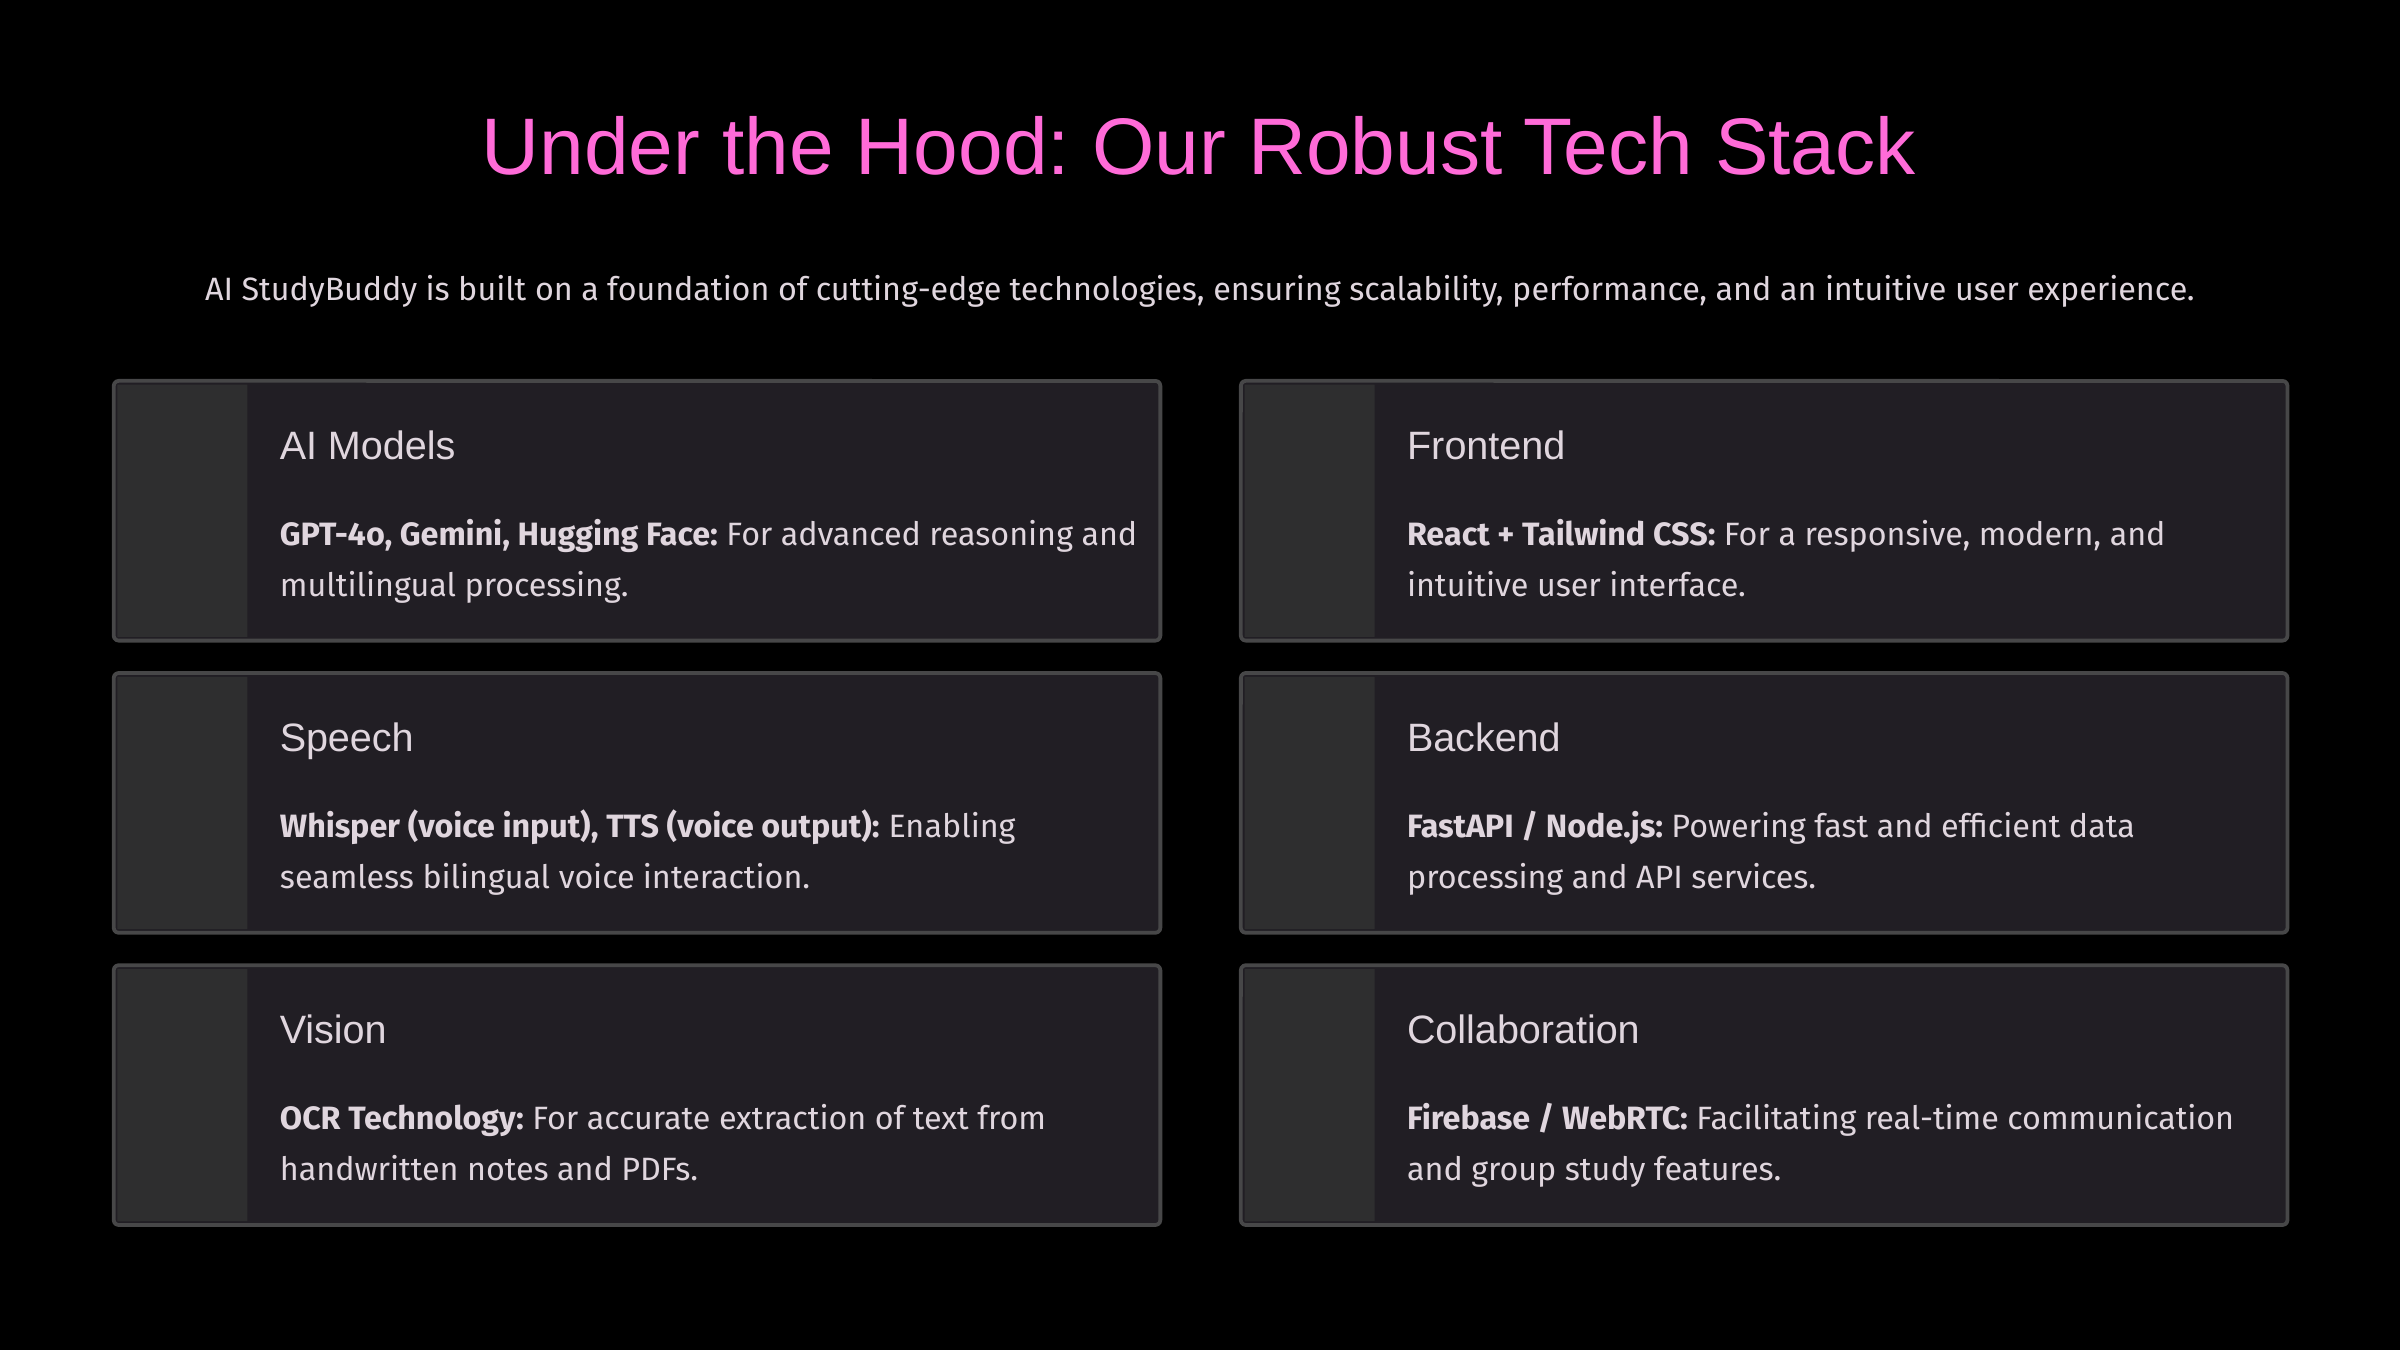

Under the Hood: Our Robust Tech Stack
AI StudyBuddy is built on a foundation of cutting-edge technologies, ensuring scalability, performance, and an intuitive user experience.

AI Models
Frontend
GPT-4o, Gemini, Hugging Face: For advanced reasoning and multilingual processing.
React + Tailwind CSS: For a responsive, modern, and intuitive user interface.

Speech
Backend
Whisper (voice input), TTS (voice output): Enabling seamless bilingual voice interaction.
FastAPI / Node.js: Powering fast and efficient data processing and API services.

Vision
Collaboration
OCR Technology: For accurate extraction of text from handwritten notes and PDFs.
Firebase / WebRTC: Facilitating real-time communication and group study features.